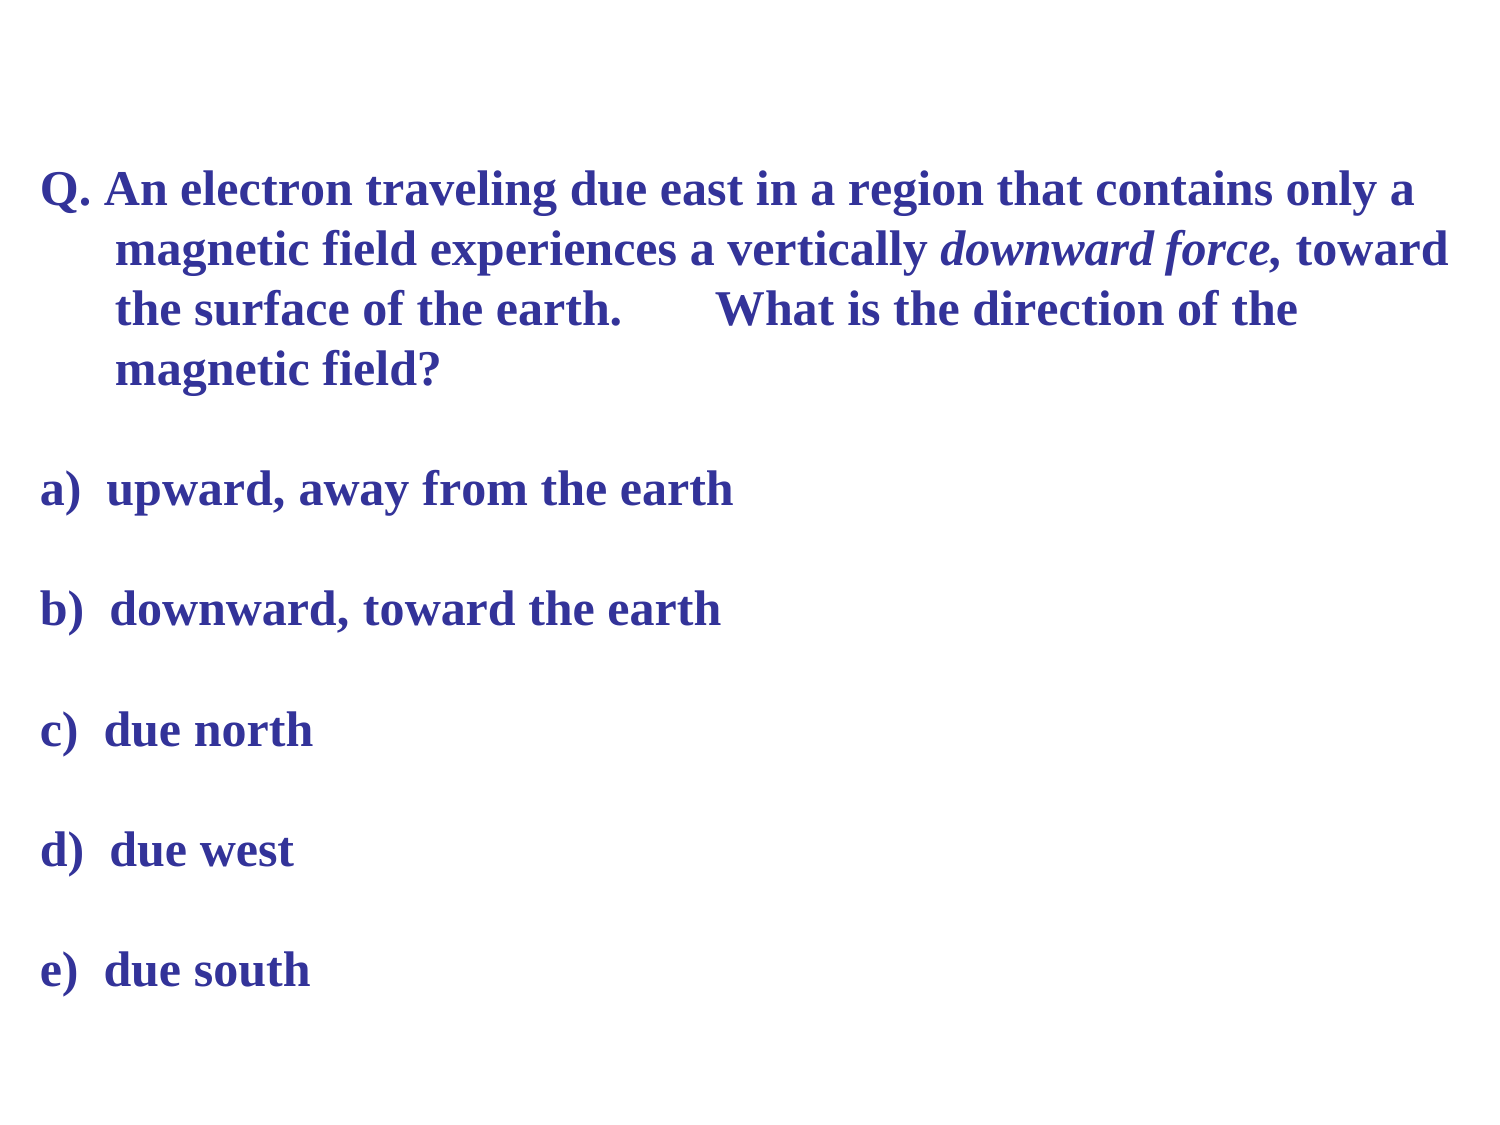

Q. An electron traveling due east in a region that contains only a magnetic field experiences a vertically downward	force, toward the surface of the earth.	What is the direction of the magnetic field?

upward, away from the earth

downward, toward the earth

due north

due west

due south